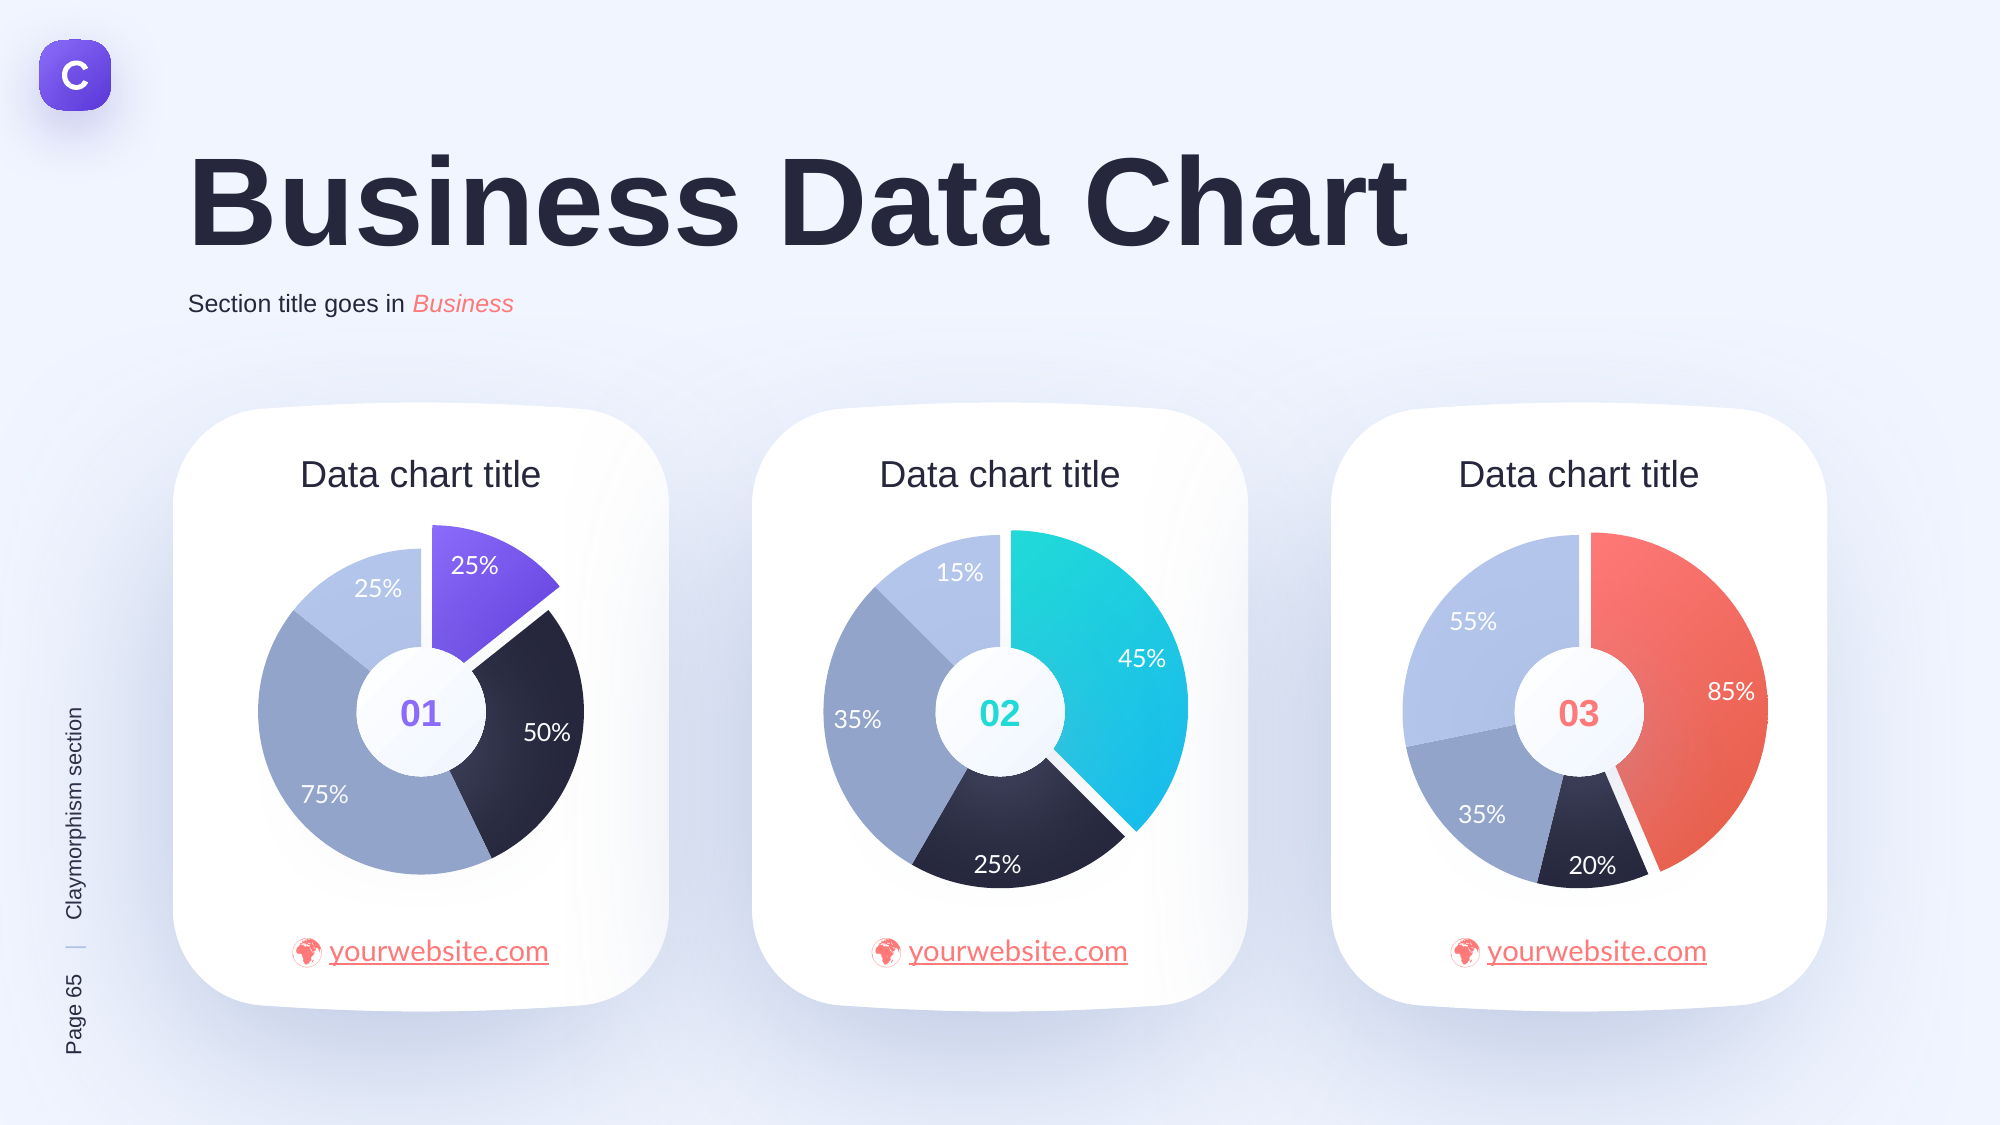

Business Data Chart
Section title goes in Business

Data chart title
Data chart title
Data chart title

### Chart

| Category | Sales |
|---|---|
| 1st Qtr | 0.25 |
| 2nd Qtr | 0.5 |
| 3rd Qtr | 0.75 |
| 4th Qtr | 0.25 |

### Chart

| Category | Sales |
|---|---|
| 1st Qtr | 0.45 |
| 2nd Qtr | 0.25 |
| 3rd Qtr | 0.35 |
| 4th Qtr | 0.15 |

### Chart

| Category | Sales |
|---|---|
| 1st Qtr | 0.85 |
| 2nd Qtr | 0.2 |
| 3rd Qtr | 0.35 |
| 4th Qtr | 0.55 |
01

02

03
🌍 yourwebsite.com
🌍 yourwebsite.com
🌍 yourwebsite.com